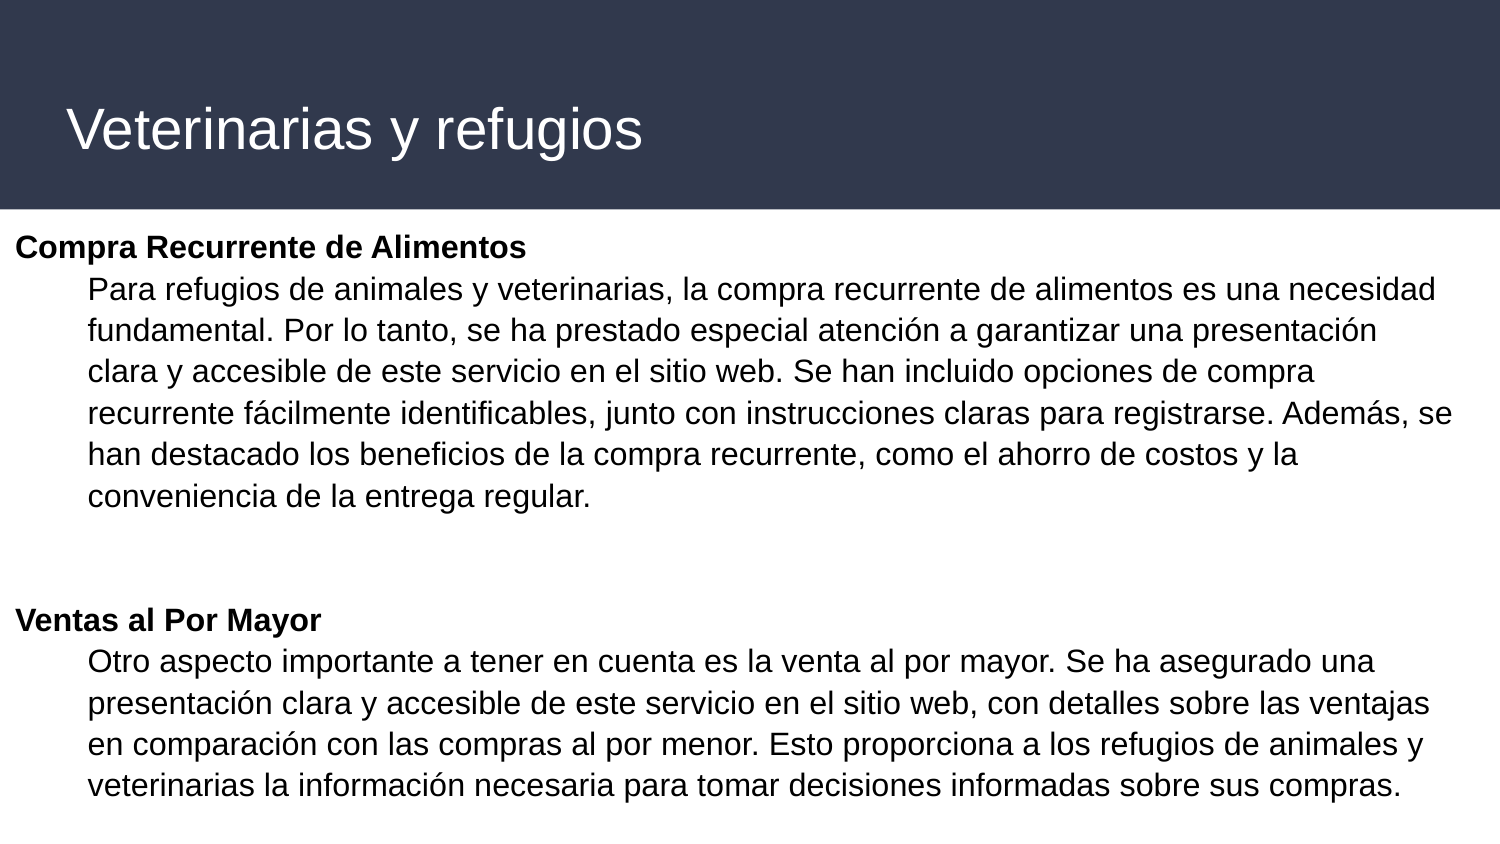

# Veterinarias y refugios
Compra Recurrente de Alimentos
Para refugios de animales y veterinarias, la compra recurrente de alimentos es una necesidad fundamental. Por lo tanto, se ha prestado especial atención a garantizar una presentación clara y accesible de este servicio en el sitio web. Se han incluido opciones de compra recurrente fácilmente identificables, junto con instrucciones claras para registrarse. Además, se han destacado los beneficios de la compra recurrente, como el ahorro de costos y la conveniencia de la entrega regular.

Ventas al Por Mayor
Otro aspecto importante a tener en cuenta es la venta al por mayor. Se ha asegurado una presentación clara y accesible de este servicio en el sitio web, con detalles sobre las ventajas en comparación con las compras al por menor. Esto proporciona a los refugios de animales y veterinarias la información necesaria para tomar decisiones informadas sobre sus compras.